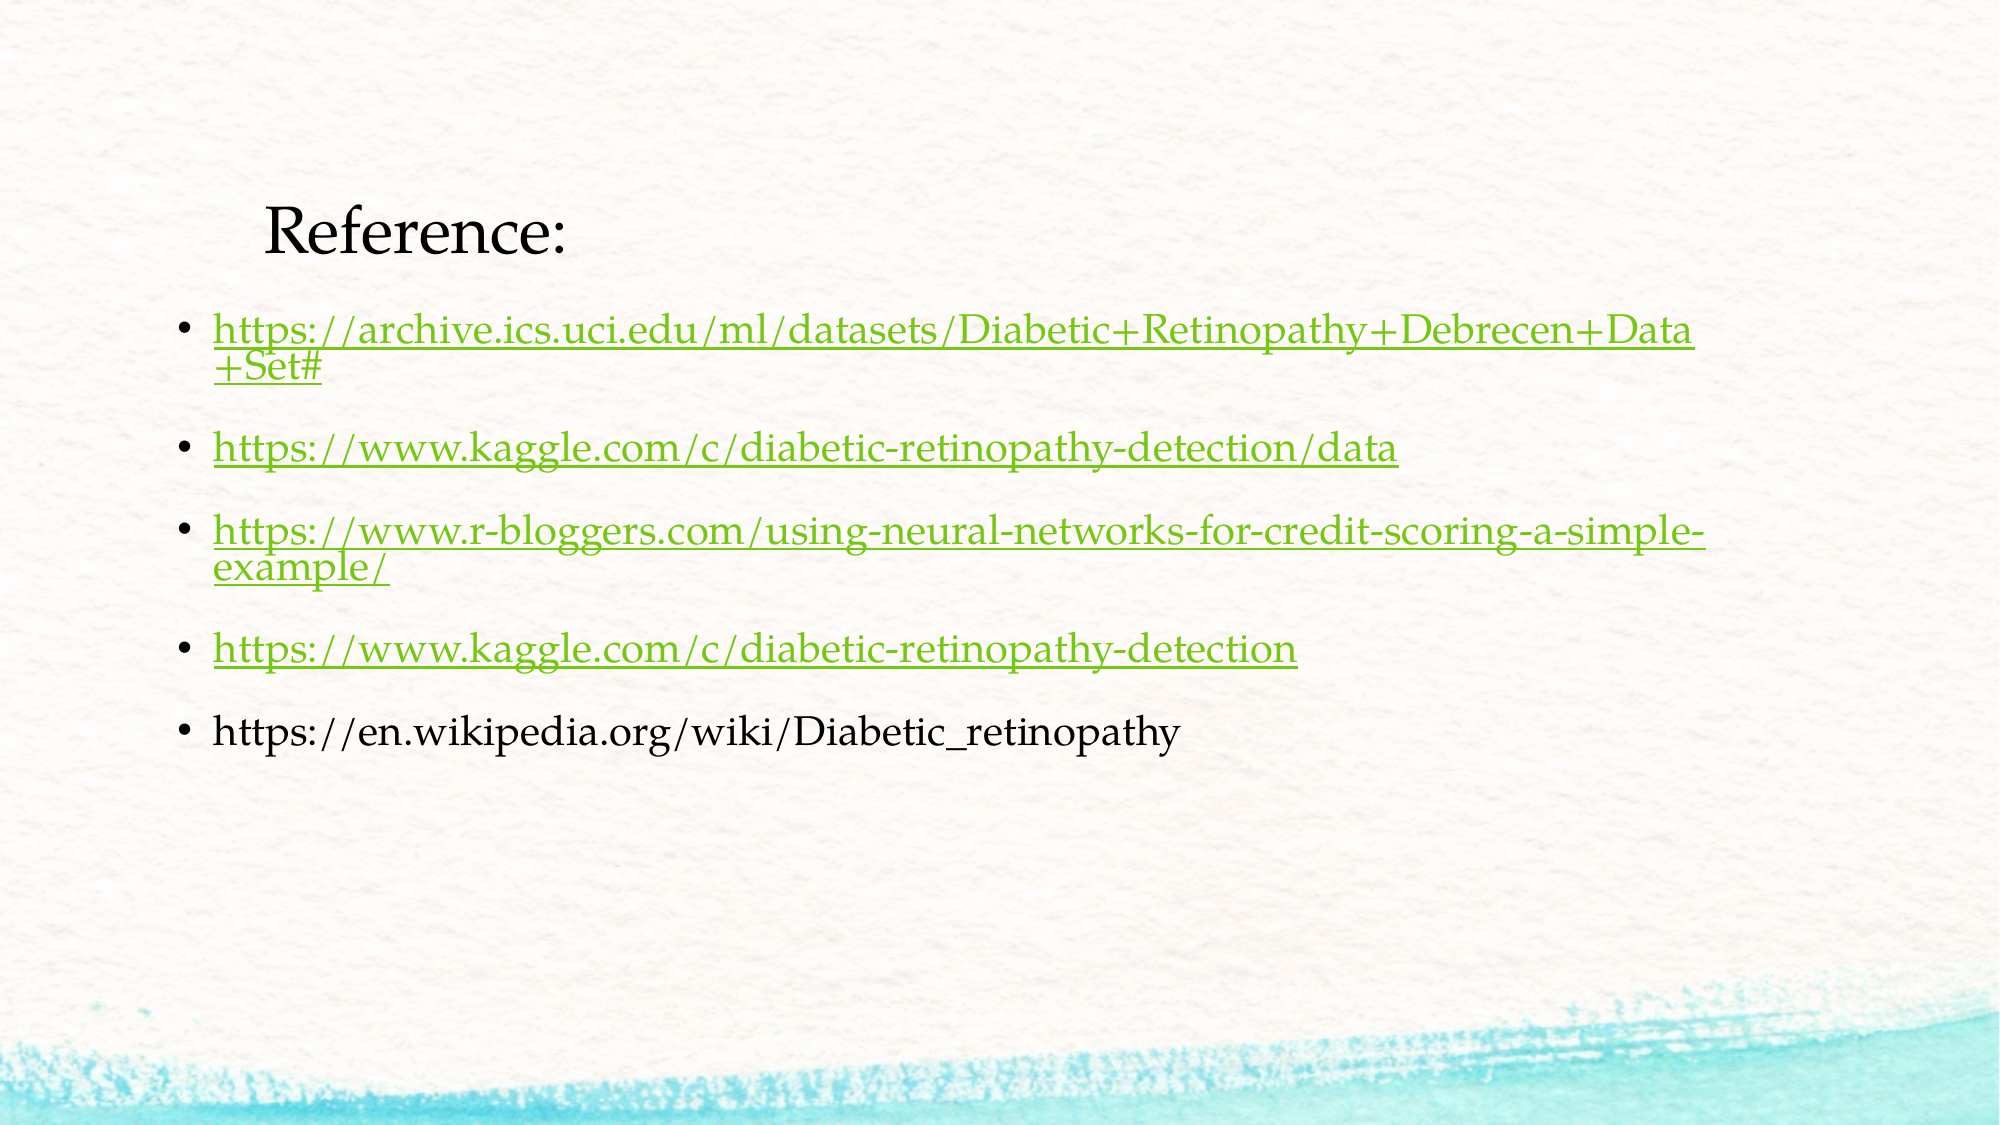

# Reference:
https://archive.ics.uci.edu/ml/datasets/Diabetic+Retinopathy+Debrecen+Data+Set#
https://www.kaggle.com/c/diabetic-retinopathy-detection/data
https://www.r-bloggers.com/using-neural-networks-for-credit-scoring-a-simple-example/
https://www.kaggle.com/c/diabetic-retinopathy-detection
https://en.wikipedia.org/wiki/Diabetic_retinopathy